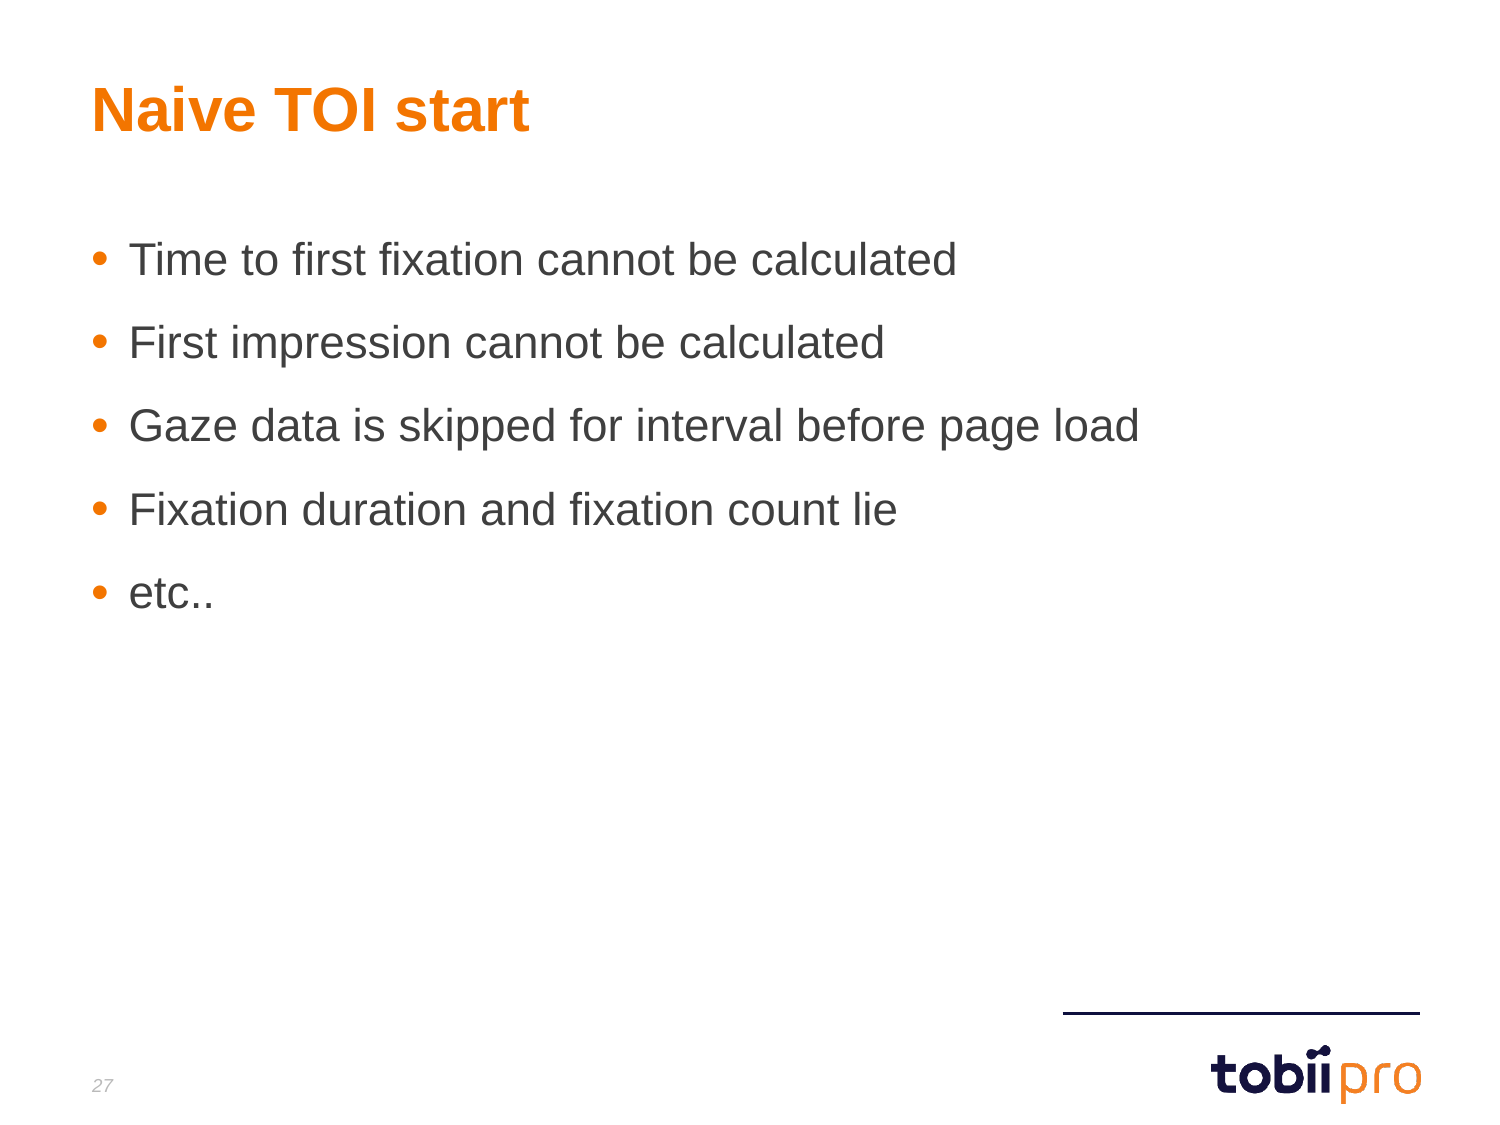

# Naive TOI start
Time to first fixation cannot be calculated
First impression cannot be calculated
Gaze data is skipped for interval before page load
Fixation duration and fixation count lie
etc..
27